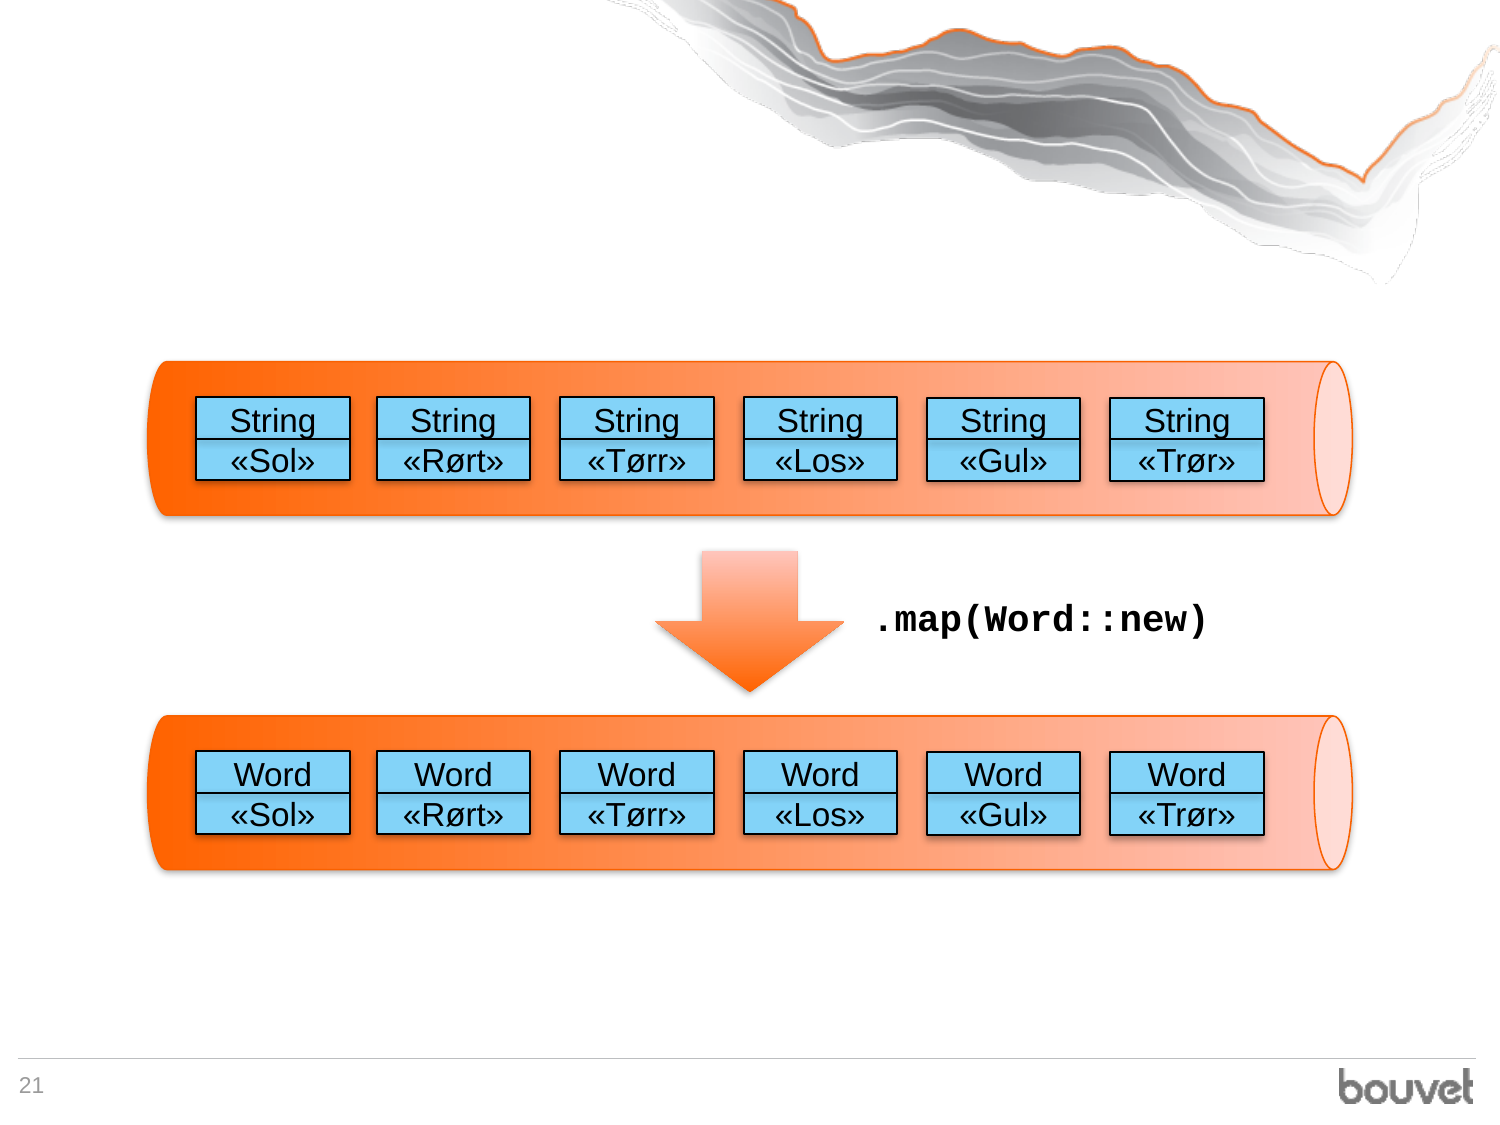

String
«Sol»
String
«Rørt»
String
«Tørr»
String
«Los»
String
«Gul»
String
«Trør»

.map(Word::new)
Word
«Sol»
Word
«Rørt»
Word
«Tørr»
Word
«Los»
Word
«Gul»
Word
«Trør»
21